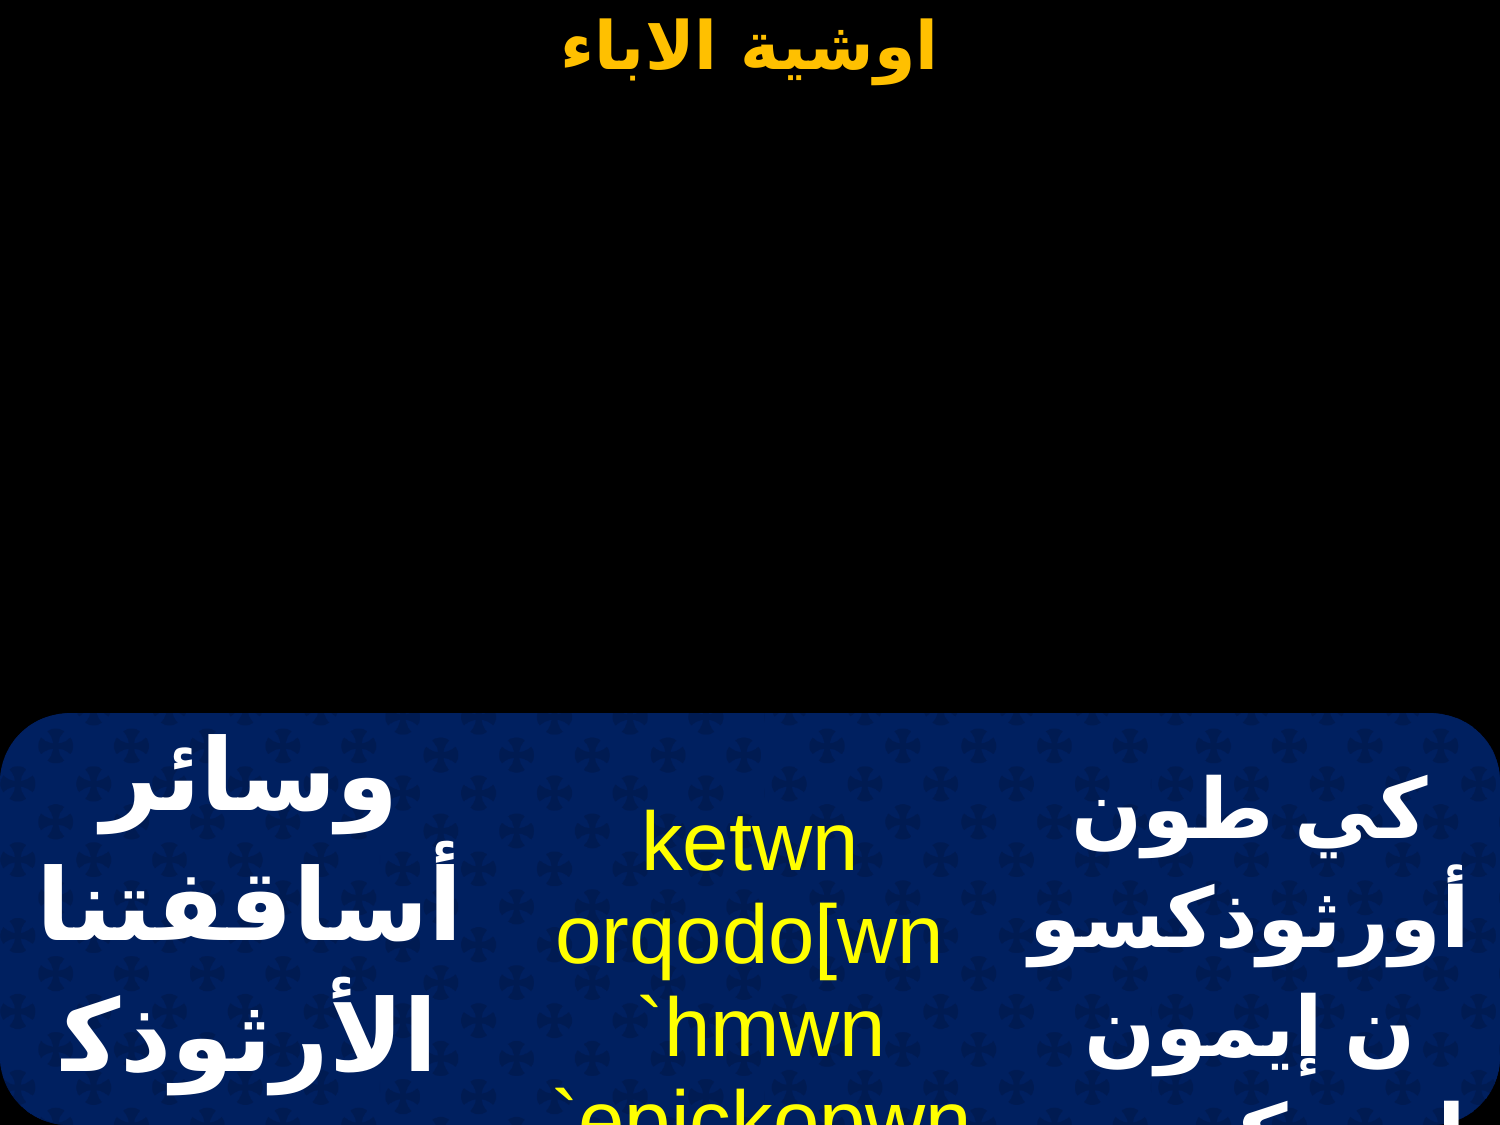

| وسائر أساقفتنا الأرثوذكسيين | ketwn orqodo[wn `hmwn `epickopwn | كي طون أورثوذكسون إيمون إبيسكوبون |
| --- | --- | --- |